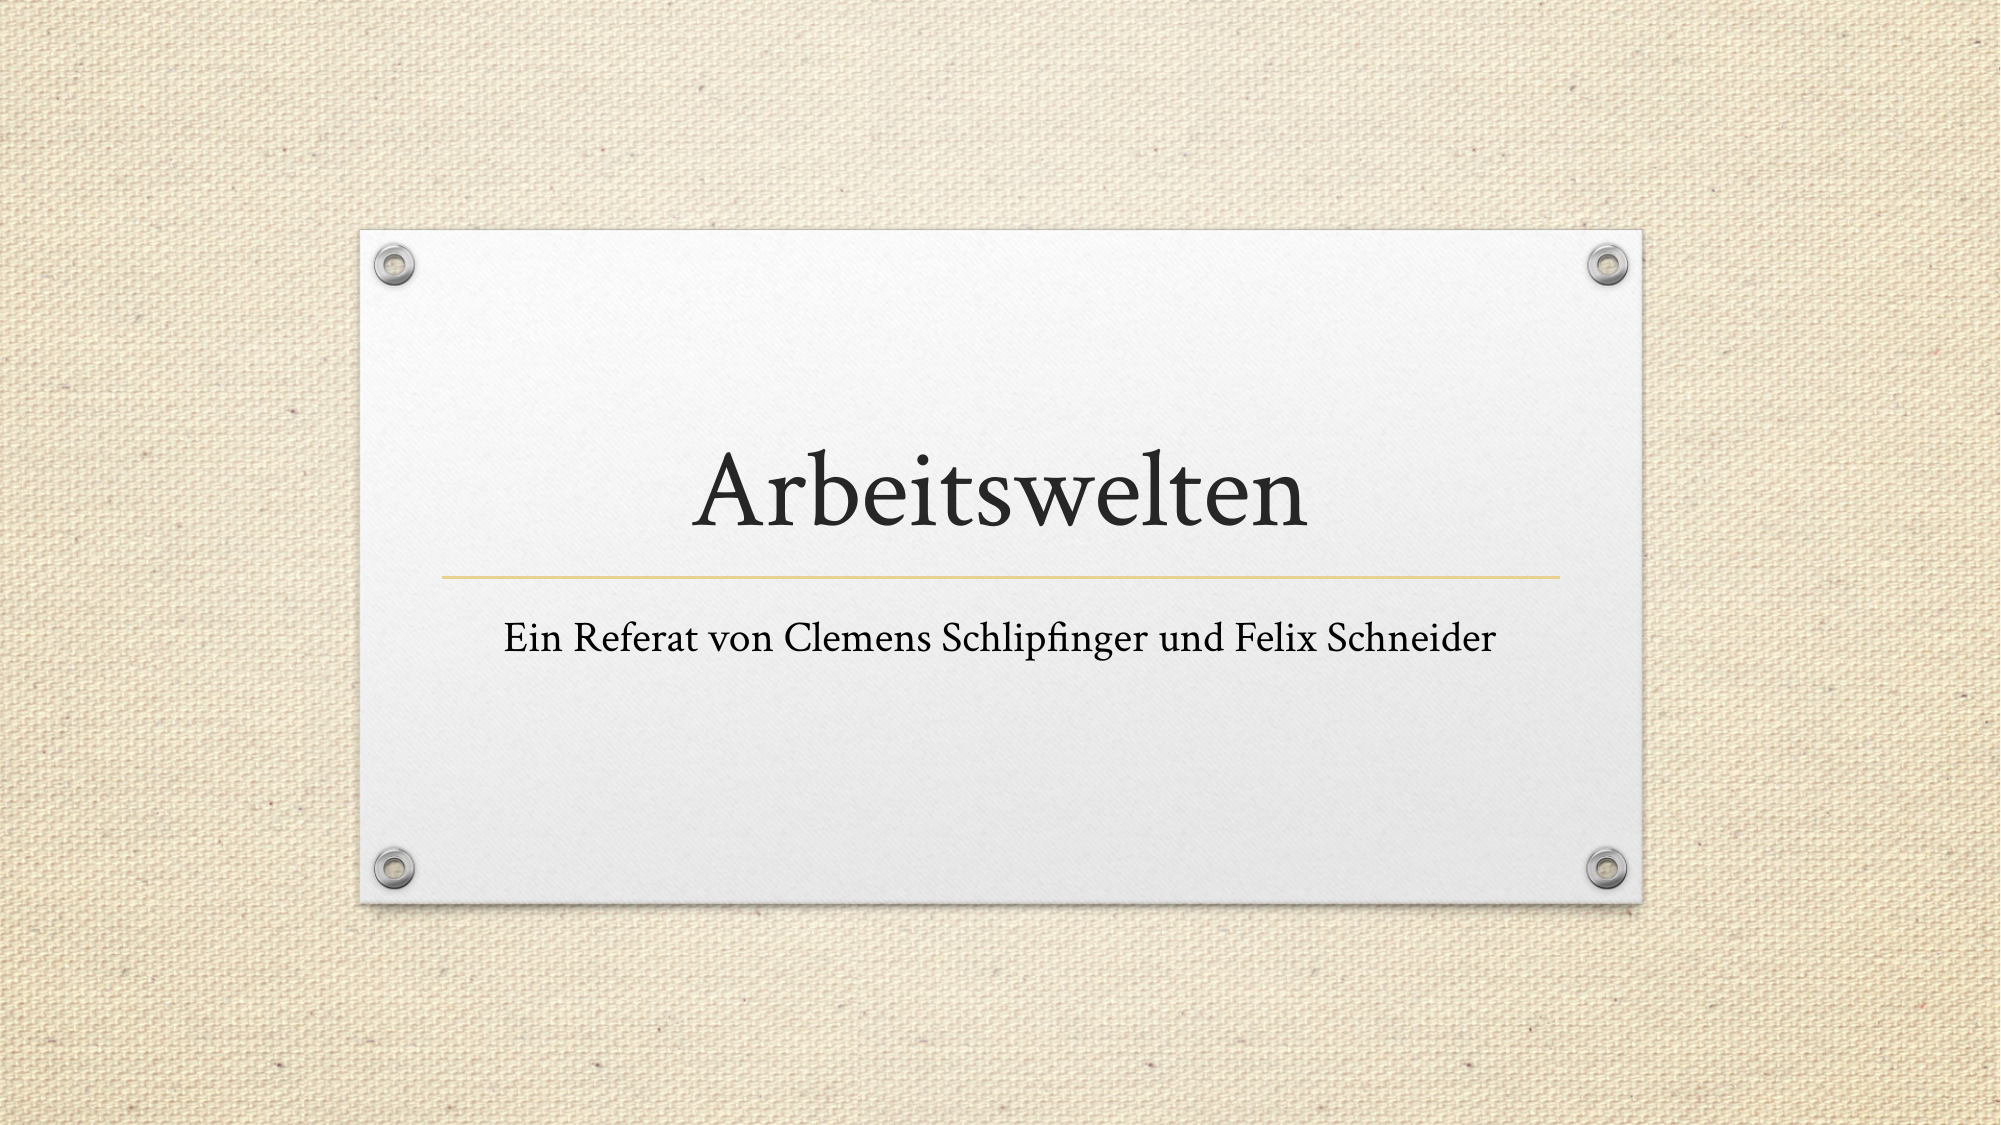

# Arbeitswelten
Ein Referat von Clemens Schlipfinger und Felix Schneider